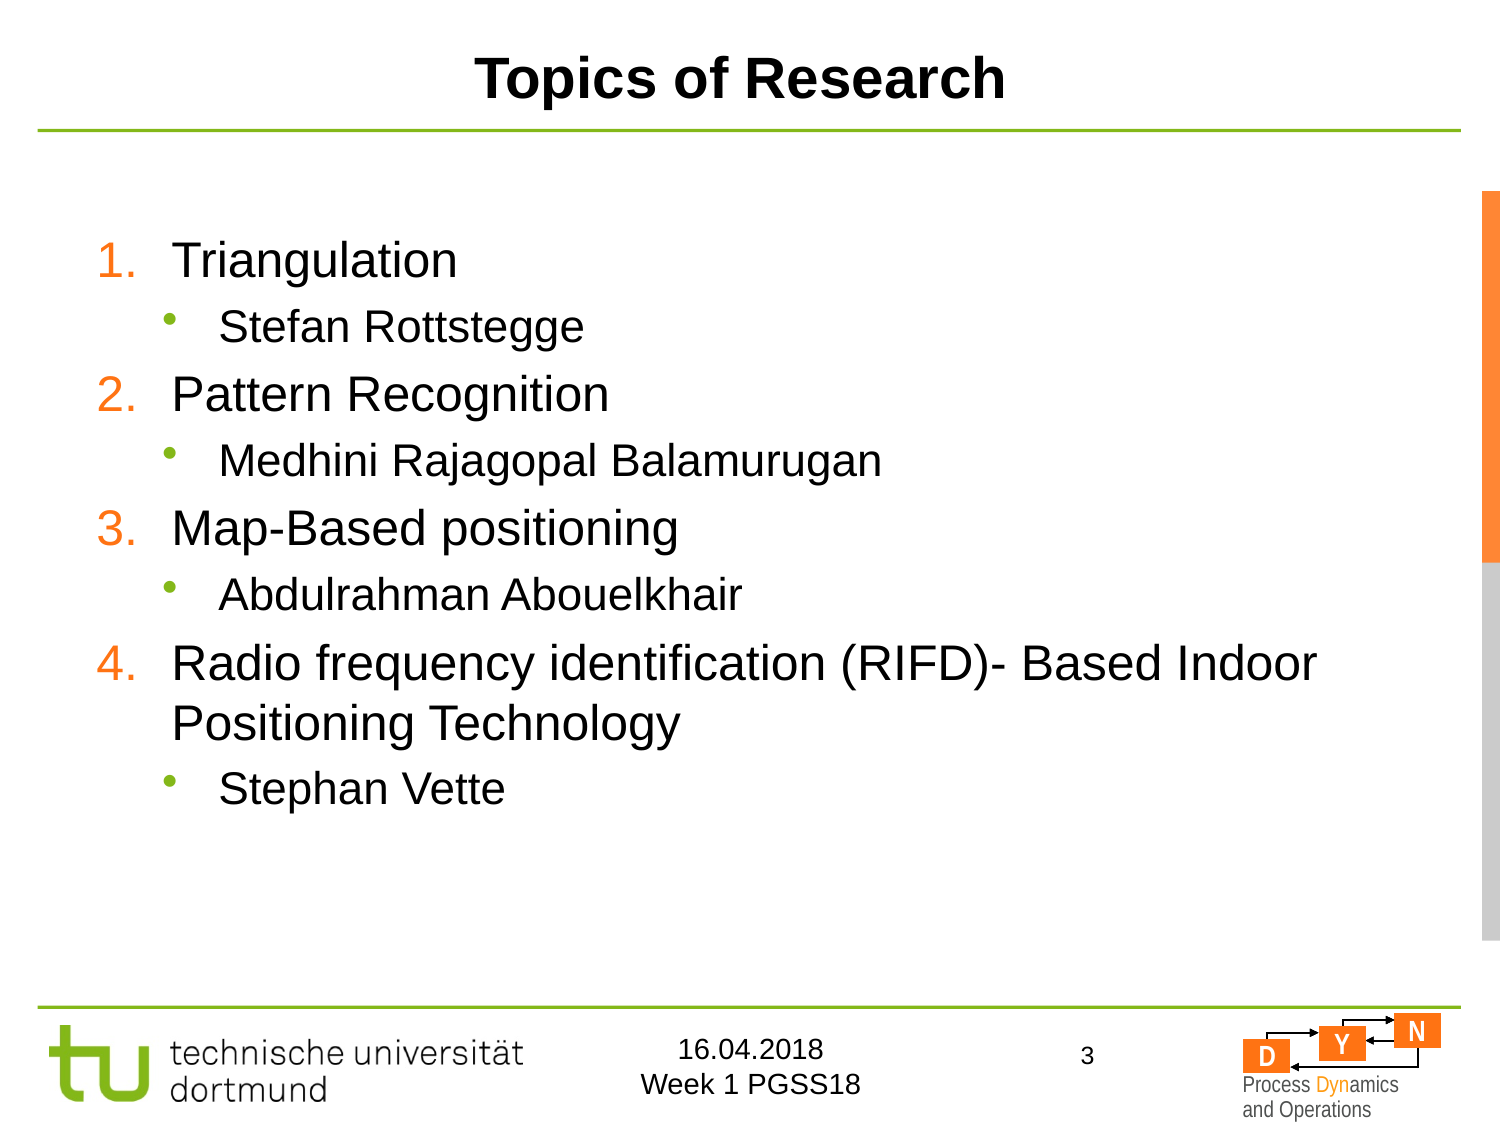

# Topics of Research
Triangulation
Stefan Rottstegge
Pattern Recognition
Medhini Rajagopal Balamurugan
Map-Based positioning
Abdulrahman Abouelkhair
Radio frequency identification (RIFD)- Based Indoor Positioning Technology
Stephan Vette
3